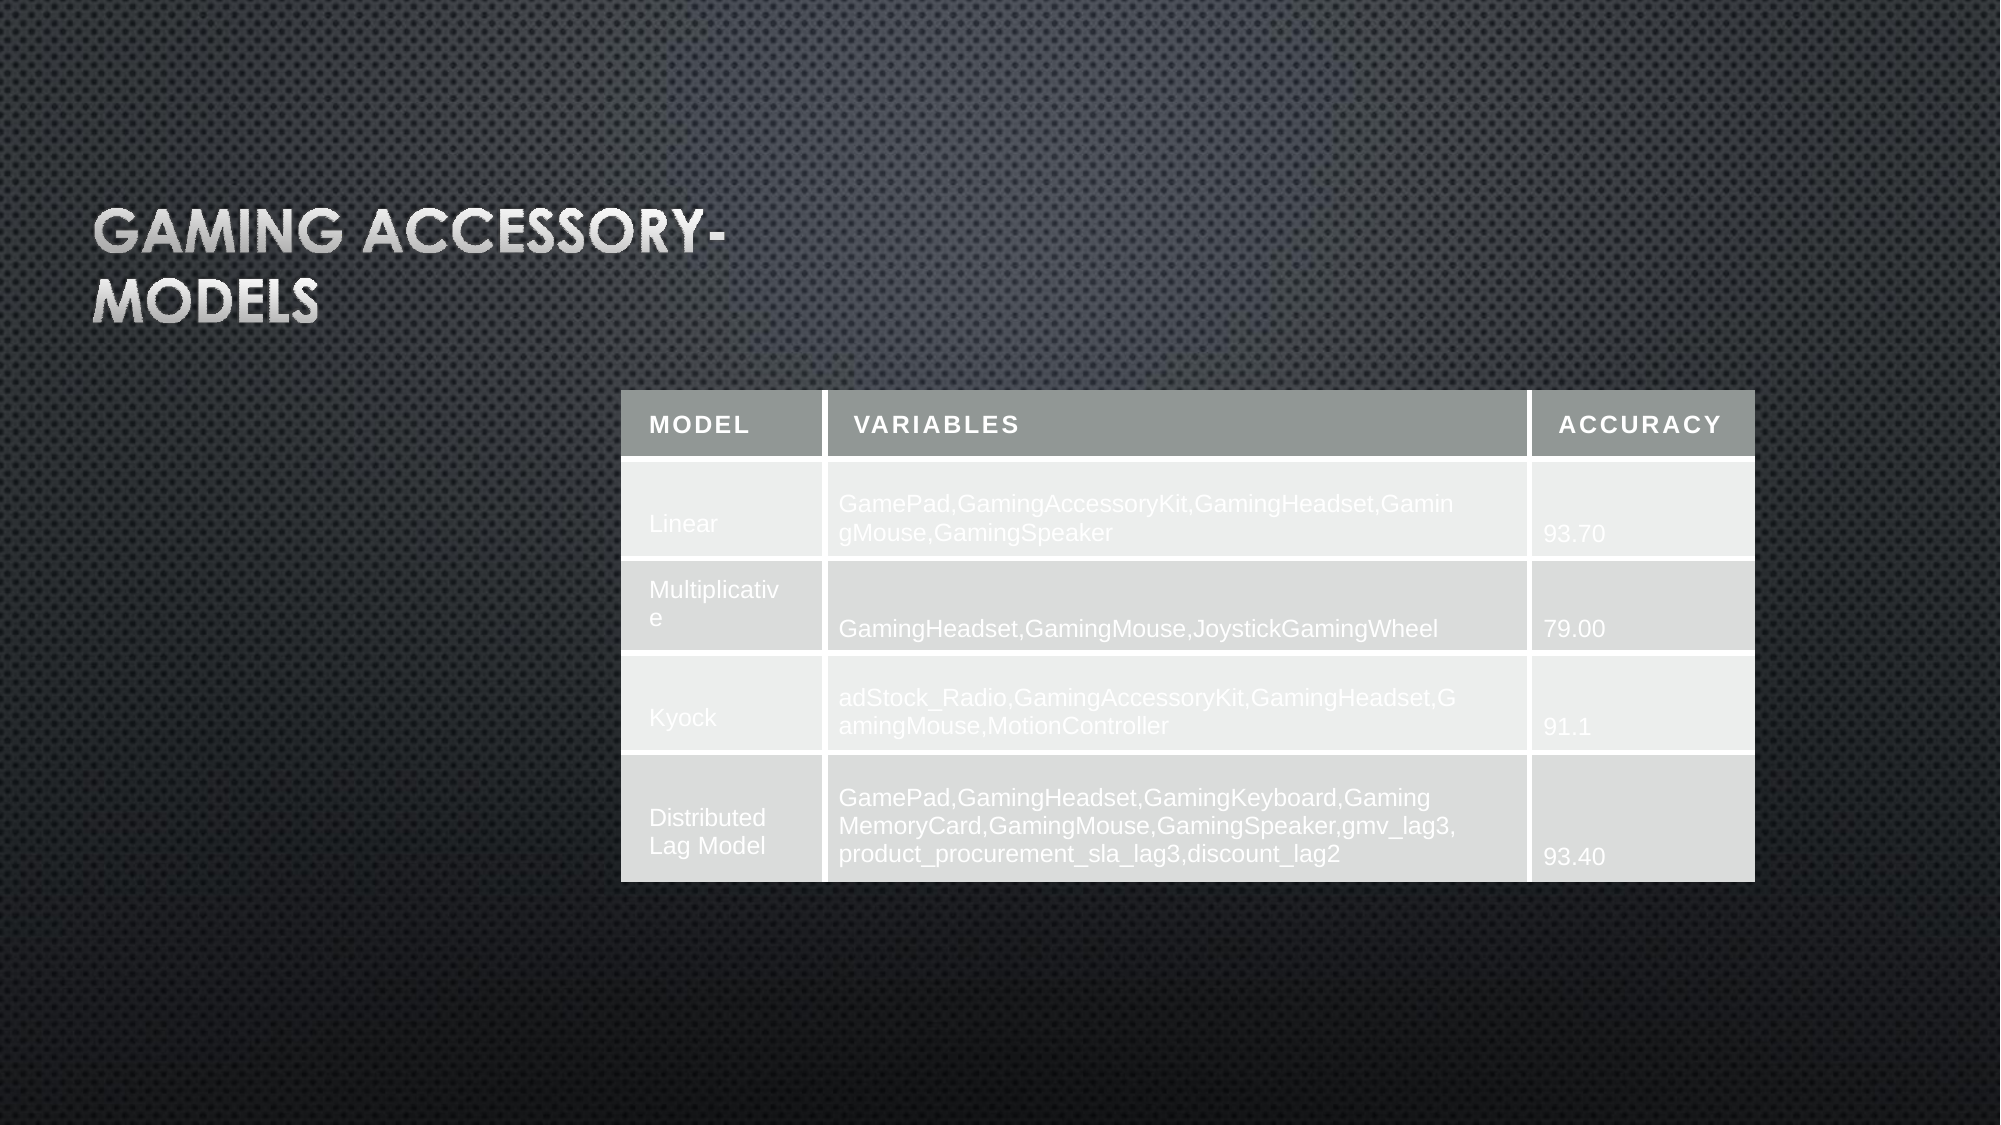

| MODEL | VARIABLES | ACCURACY |
| --- | --- | --- |
| Linear | GamePad,GamingAccessoryKit,GamingHeadset,Gamin gMouse,GamingSpeaker | 93.70 |
| Multiplicativ e | GamingHeadset,GamingMouse,JoystickGamingWheel | 79.00 |
| Kyock | adStock\_Radio,GamingAccessoryKit,GamingHeadset,G amingMouse,MotionController | 91.1 |
| Distributed Lag Model | GamePad,GamingHeadset,GamingKeyboard,Gaming MemoryCard,GamingMouse,GamingSpeaker,gmv\_lag3, product\_procurement\_sla\_lag3,discount\_lag2 | 93.40 |